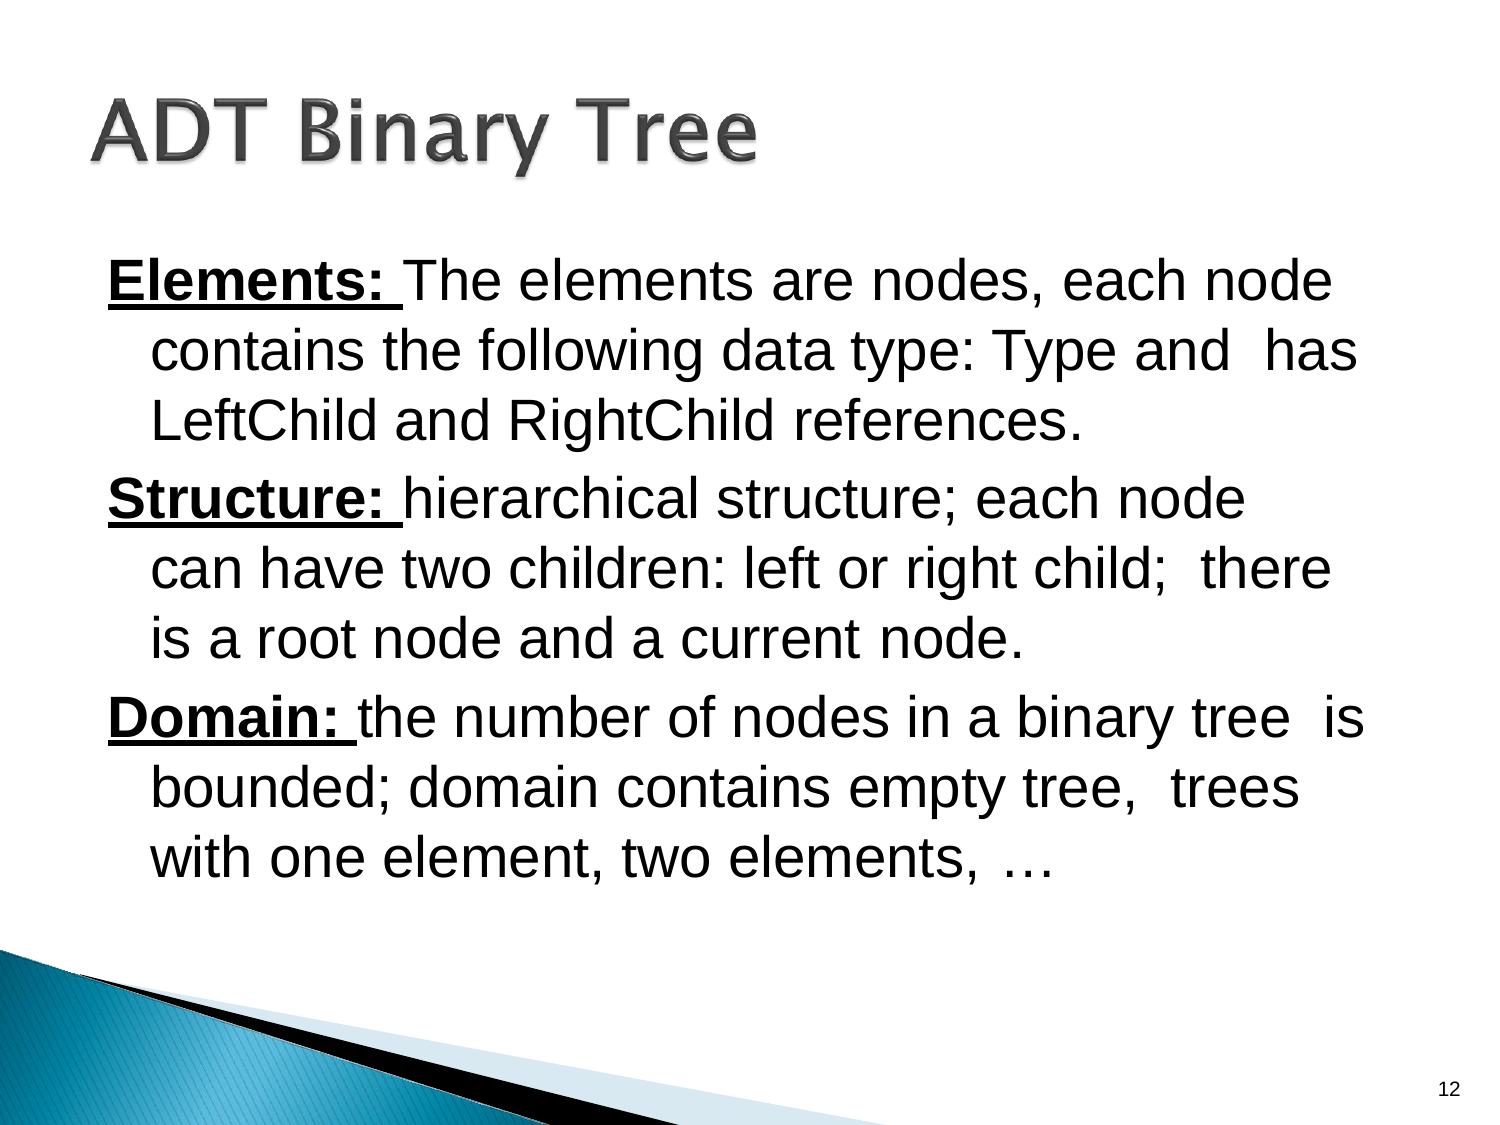

Elements: The elements are nodes, each node  contains the following data type: Type and  has LeftChild and RightChild references.
Structure: hierarchical structure; each node  can have two children: left or right child;  there is a root node and a current node.
Domain: the number of nodes in a binary tree  is bounded; domain contains empty tree,  trees with one element, two elements, …
12